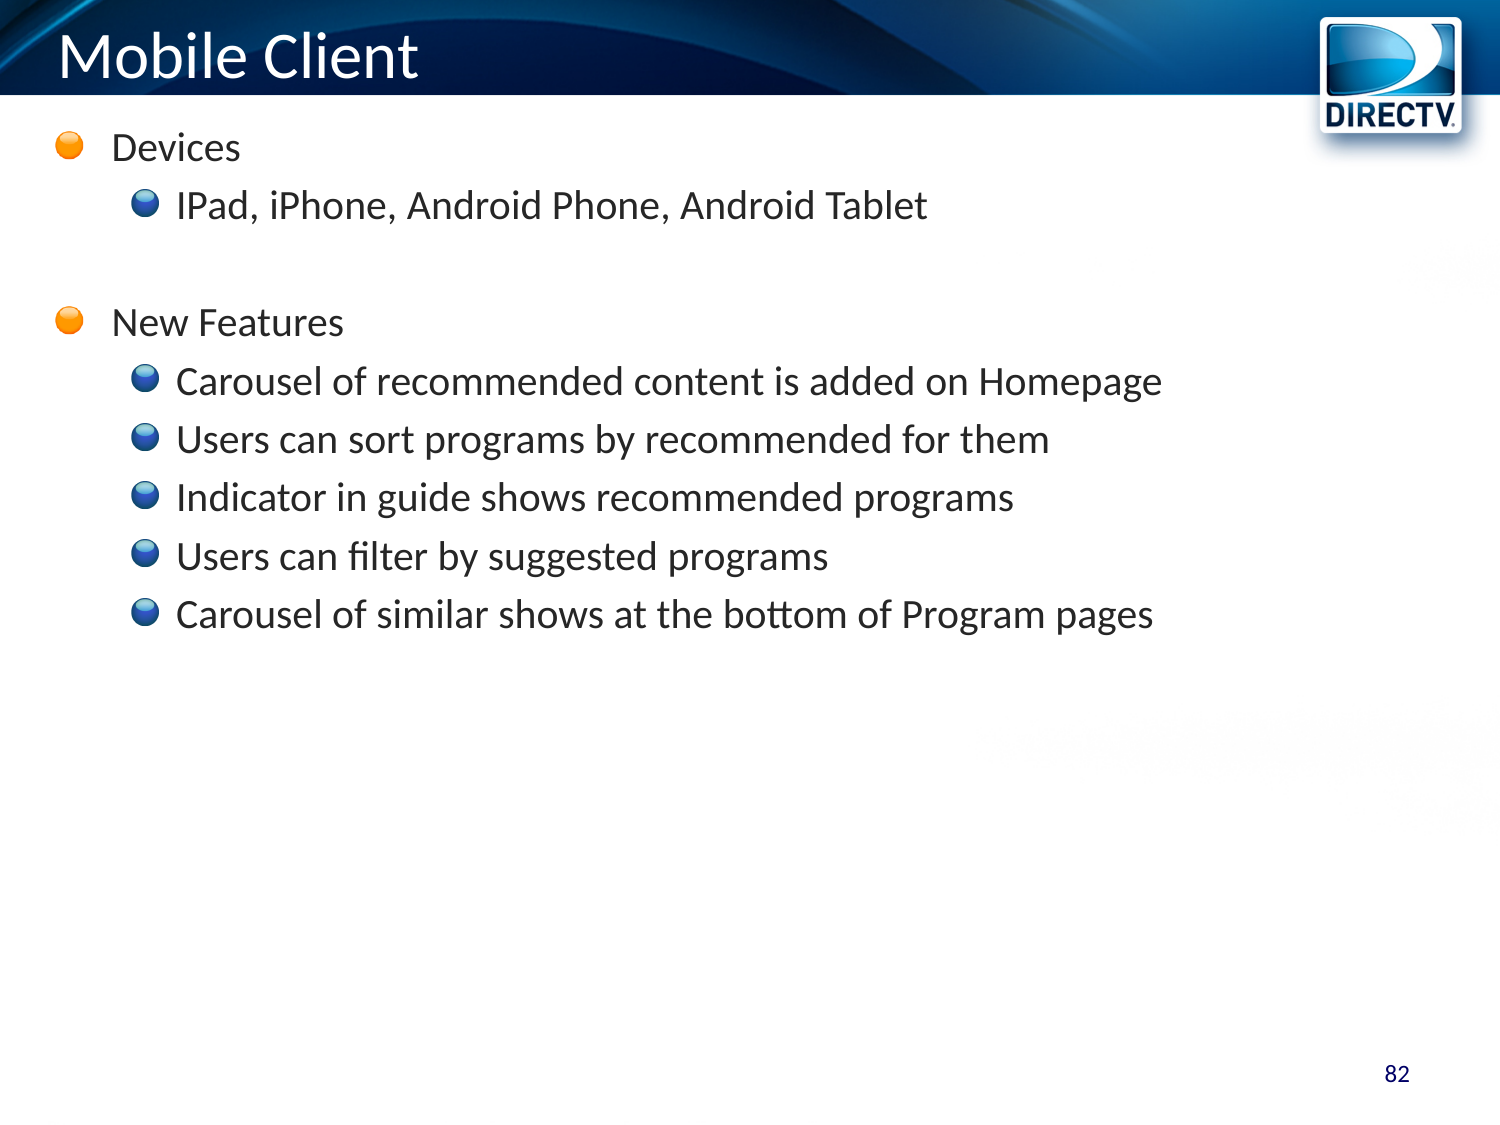

# Mobile Client
Devices
IPad, iPhone, Android Phone, Android Tablet

New Features
Carousel of recommended content is added on Homepage
Users can sort programs by recommended for them
Indicator in guide shows recommended programs
Users can filter by suggested programs
Carousel of similar shows at the bottom of Program pages

82